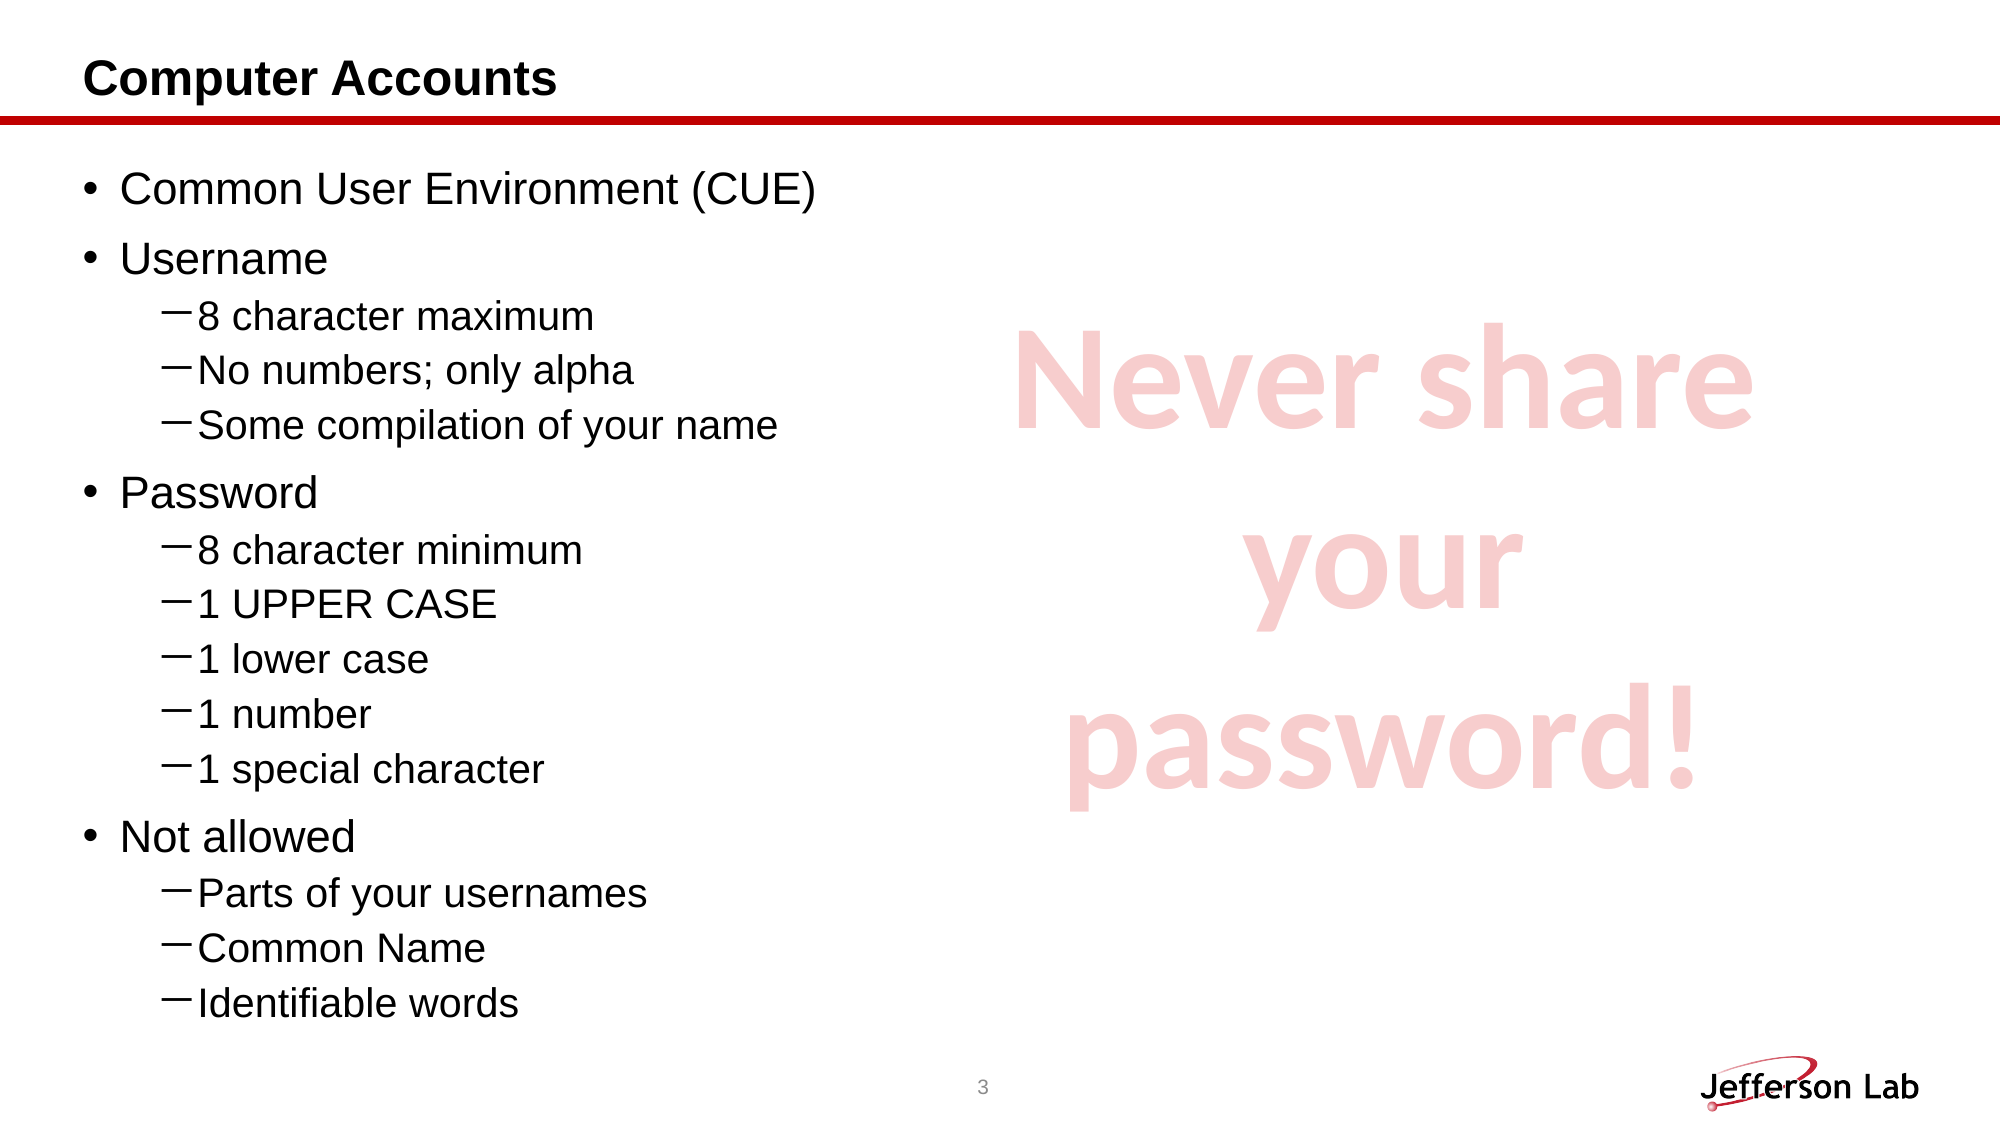

# Computer Accounts
Common User Environment (CUE)
Username
8 character maximum
No numbers; only alpha
Some compilation of your name
Password
8 character minimum
1 UPPER CASE
1 lower case
1 number
1 special character
Not allowed
Parts of your usernames
Common Name
Identifiable words
Never share your password!
3